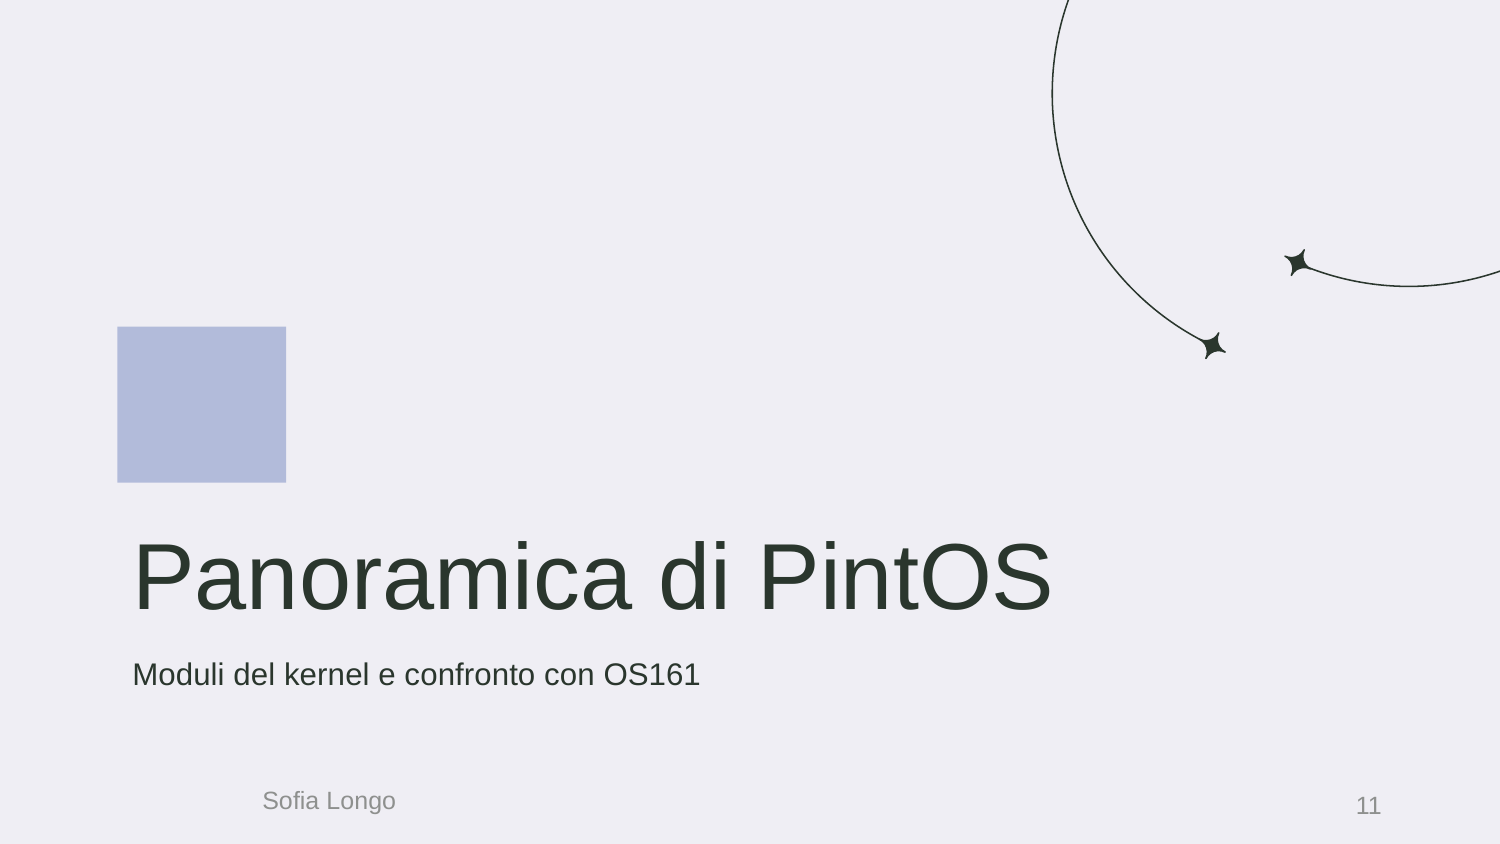

# Panoramica di PintOS
Moduli del kernel e confronto con OS161
11